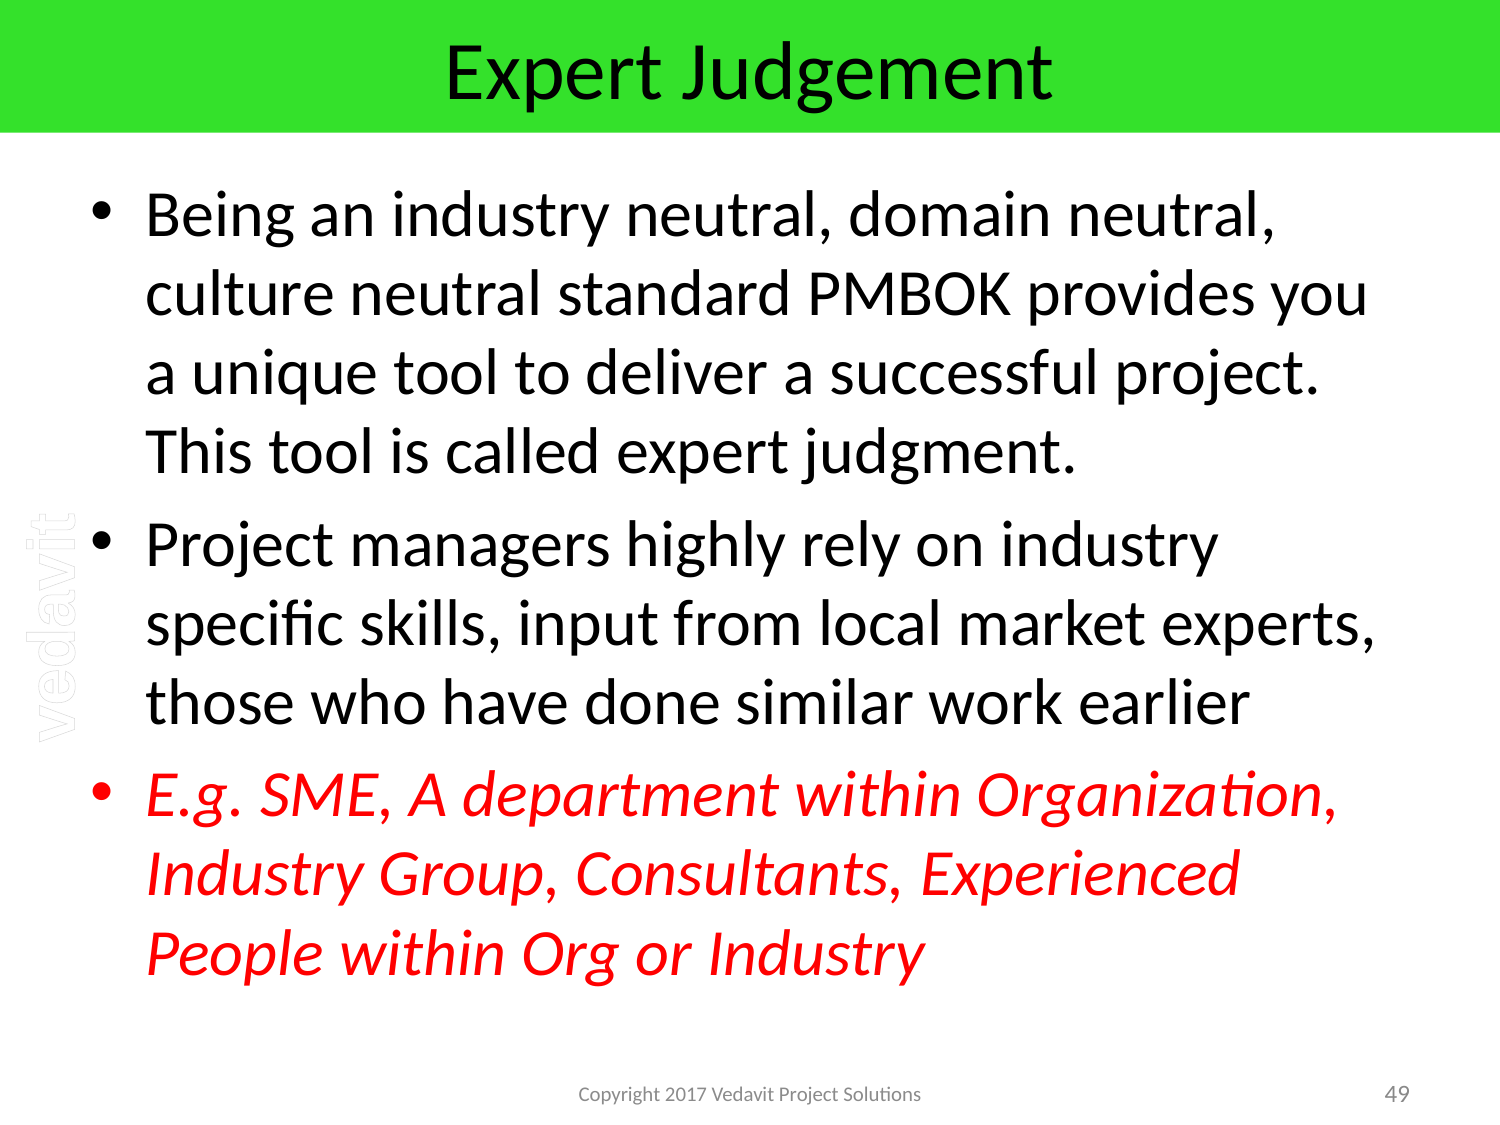

# Expert Judgement
Being an industry neutral, domain neutral, culture neutral standard PMBOK provides you a unique tool to deliver a successful project. This tool is called expert judgment.
Project managers highly rely on industry specific skills, input from local market experts, those who have done similar work earlier
E.g. SME, A department within Organization, Industry Group, Consultants, Experienced People within Org or Industry
Copyright 2017 Vedavit Project Solutions
49